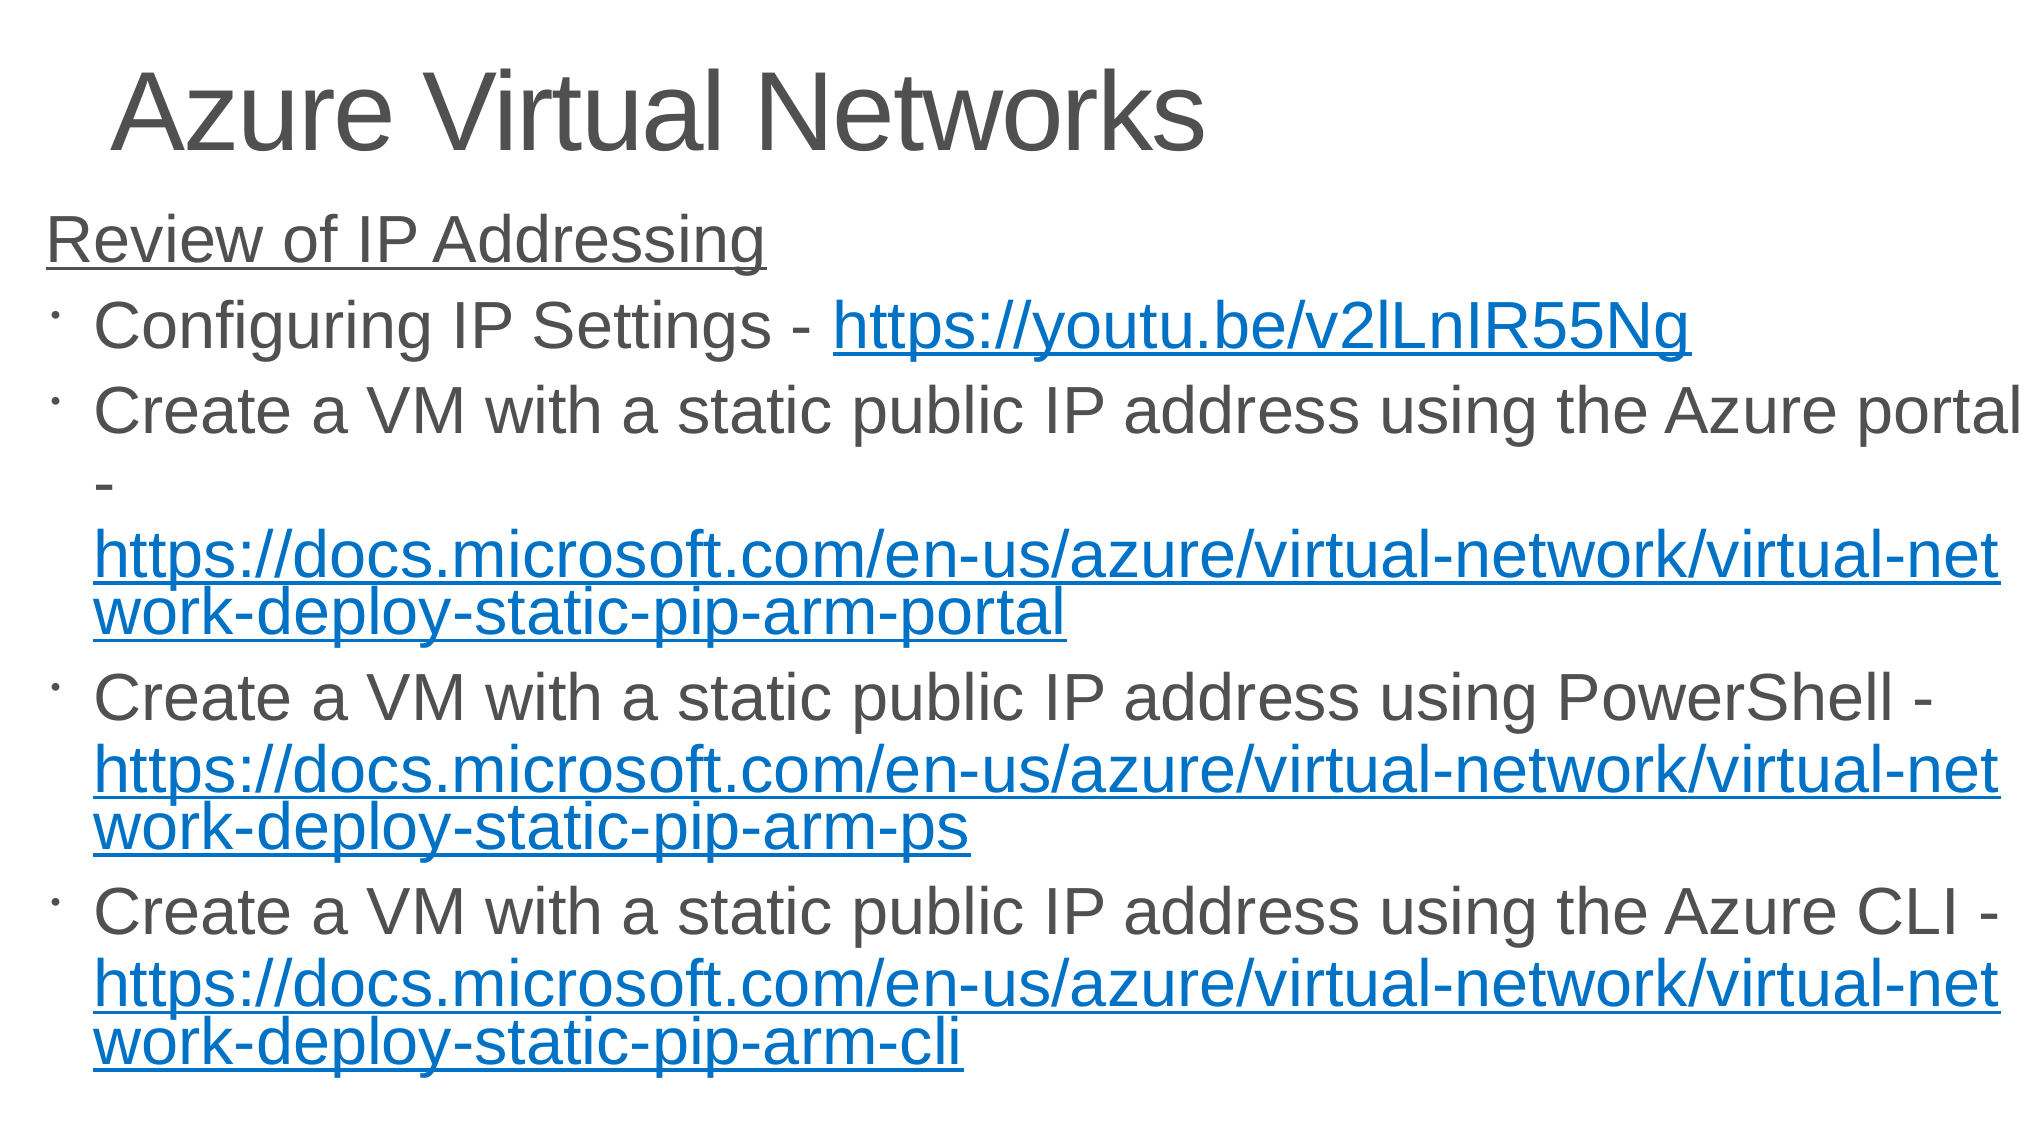

# Azure Virtual Networks
Review of IP Addressing
Configuring IP Settings - https://youtu.be/v2lLnIR55Ng
Create a VM with a static public IP address using the Azure portal - https://docs.microsoft.com/en-us/azure/virtual-network/virtual-network-deploy-static-pip-arm-portal
Create a VM with a static public IP address using PowerShell - https://docs.microsoft.com/en-us/azure/virtual-network/virtual-network-deploy-static-pip-arm-ps
Create a VM with a static public IP address using the Azure CLI - https://docs.microsoft.com/en-us/azure/virtual-network/virtual-network-deploy-static-pip-arm-cli